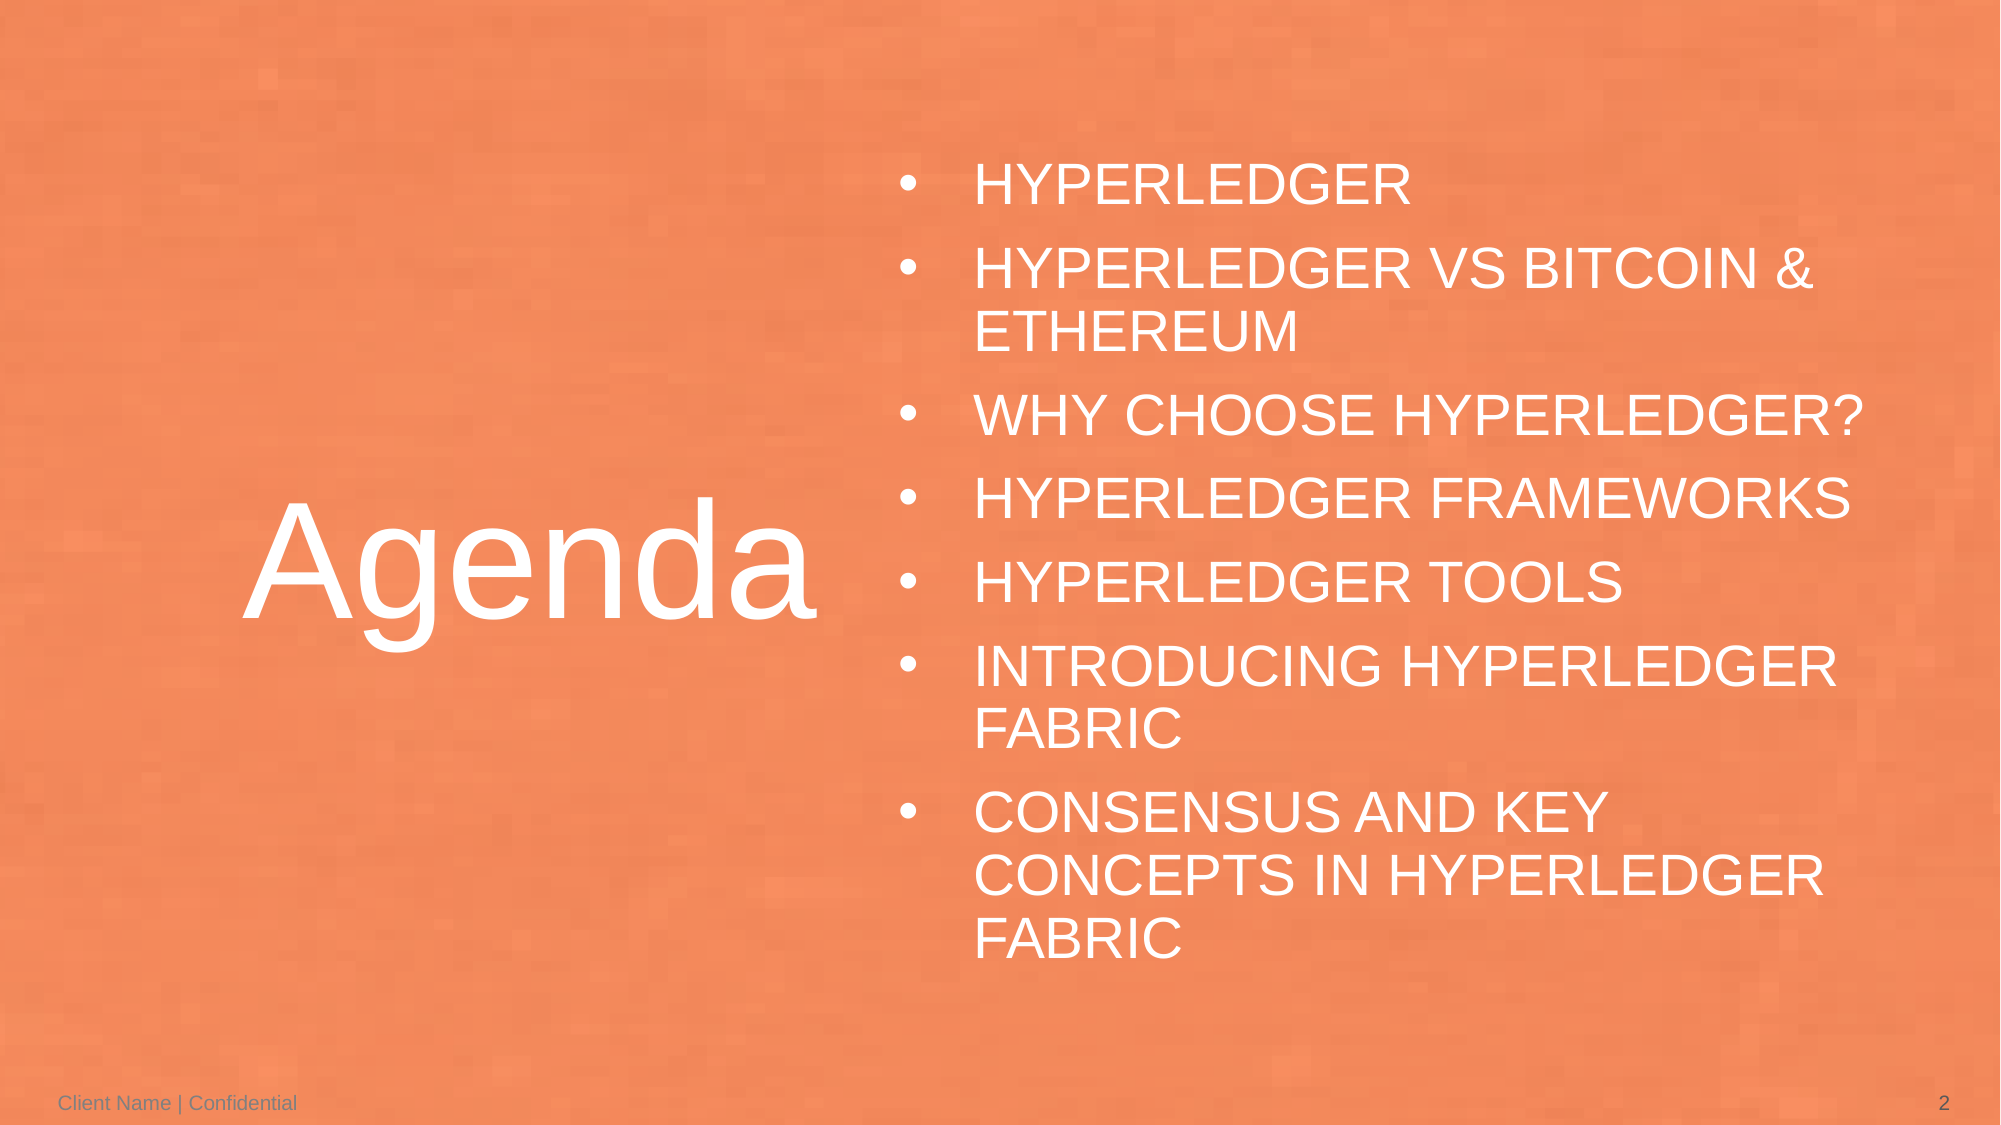

# Agenda

HYPERLEDGER
Hyperledger vs bitcoin & Ethereum
Why choose hyperledger?
Hyperledger frameworks
Hyperledger tools
Introducing hyperledger fabric
Consensus and key concepts in Hyperledger Fabric